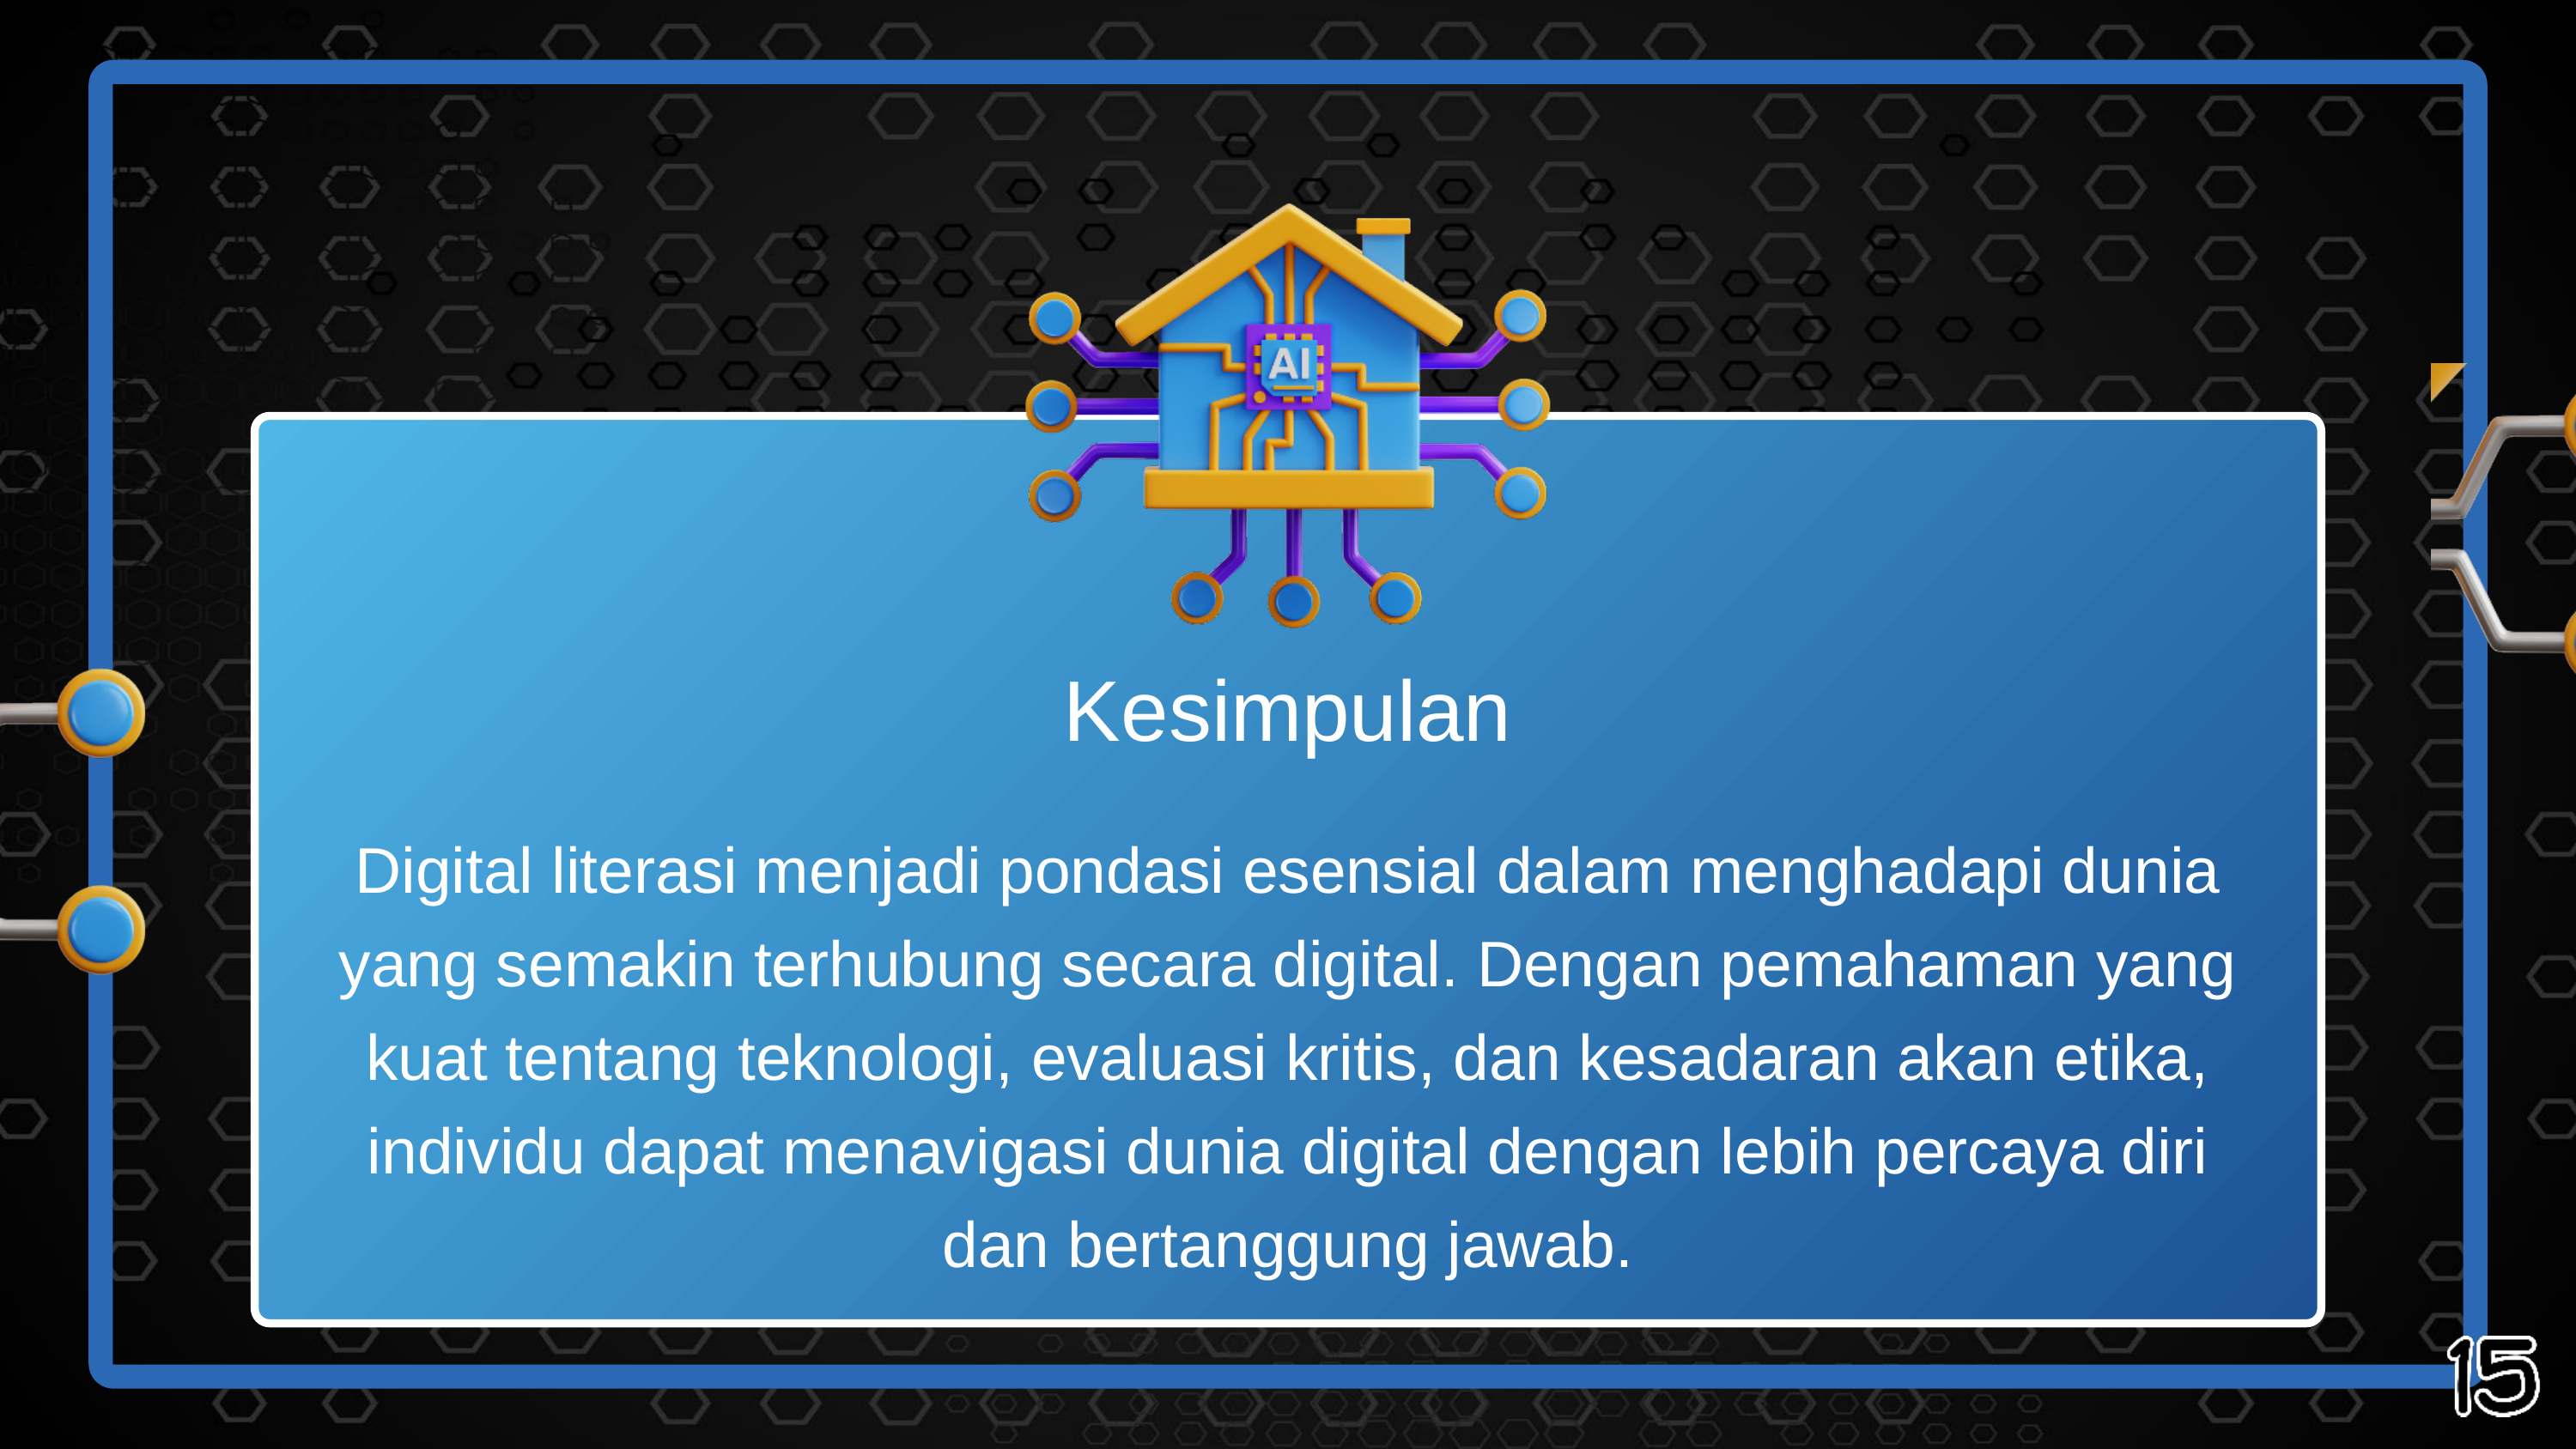

Kesimpulan

Digital literasi menjadi pondasi esensial dalam menghadapi dunia yang semakin terhubung secara digital. Dengan pemahaman yang kuat tentang teknologi, evaluasi kritis, dan kesadaran akan etika, individu dapat menavigasi dunia digital dengan lebih percaya diri dan bertanggung jawab.